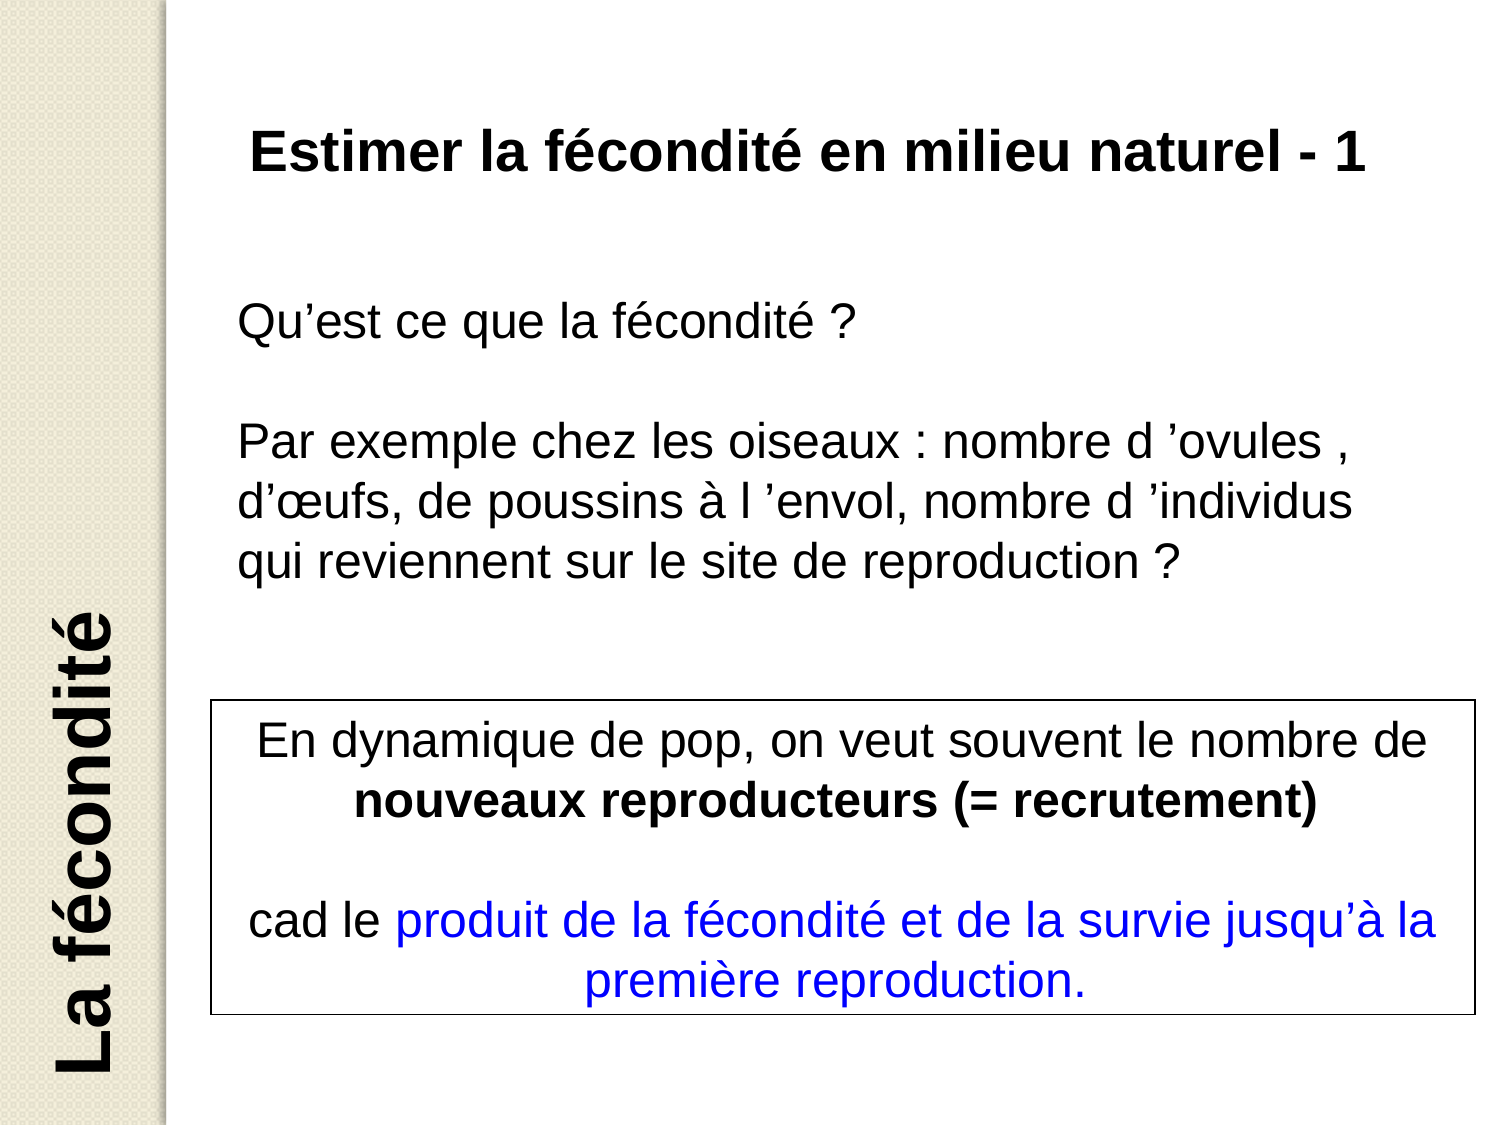

Estimer la fécondité en milieu naturel - 1
Qu’est ce que la fécondité ?

Par exemple chez les oiseaux : nombre d ’ovules , d’œufs, de poussins à l ’envol, nombre d ’individus qui reviennent sur le site de reproduction ?
En dynamique de pop, on veut souvent le nombre de nouveaux reproducteurs (= recrutement)

cad le produit de la fécondité et de la survie jusqu’à la première reproduction.
La fécondité